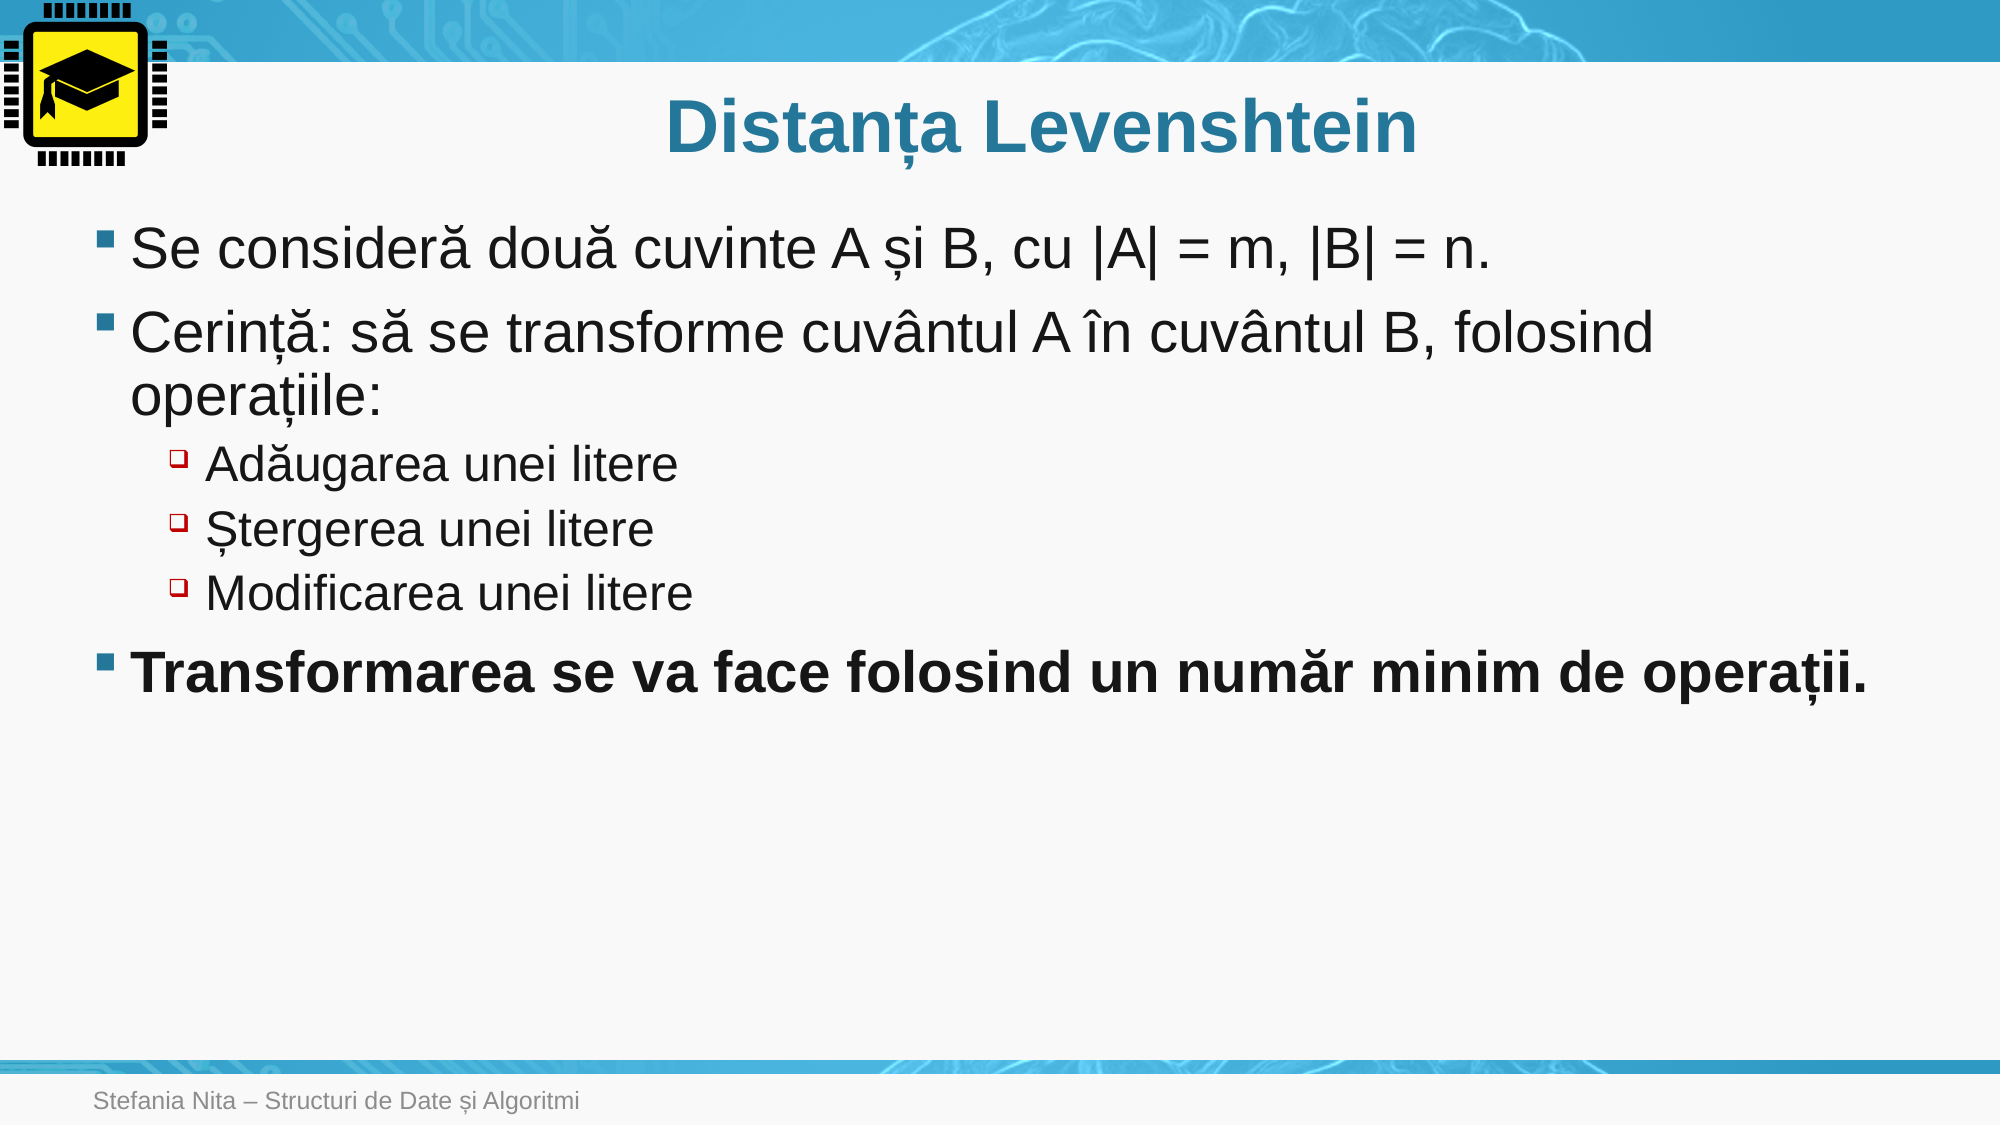

# Distanța Levenshtein
Se consideră două cuvinte A și B, cu |A| = m, |B| = n.
Cerință: să se transforme cuvântul A în cuvântul B, folosind operațiile:
Adăugarea unei litere
Ștergerea unei litere
Modificarea unei litere
Transformarea se va face folosind un număr minim de operații.
Stefania Nita – Structuri de Date și Algoritmi